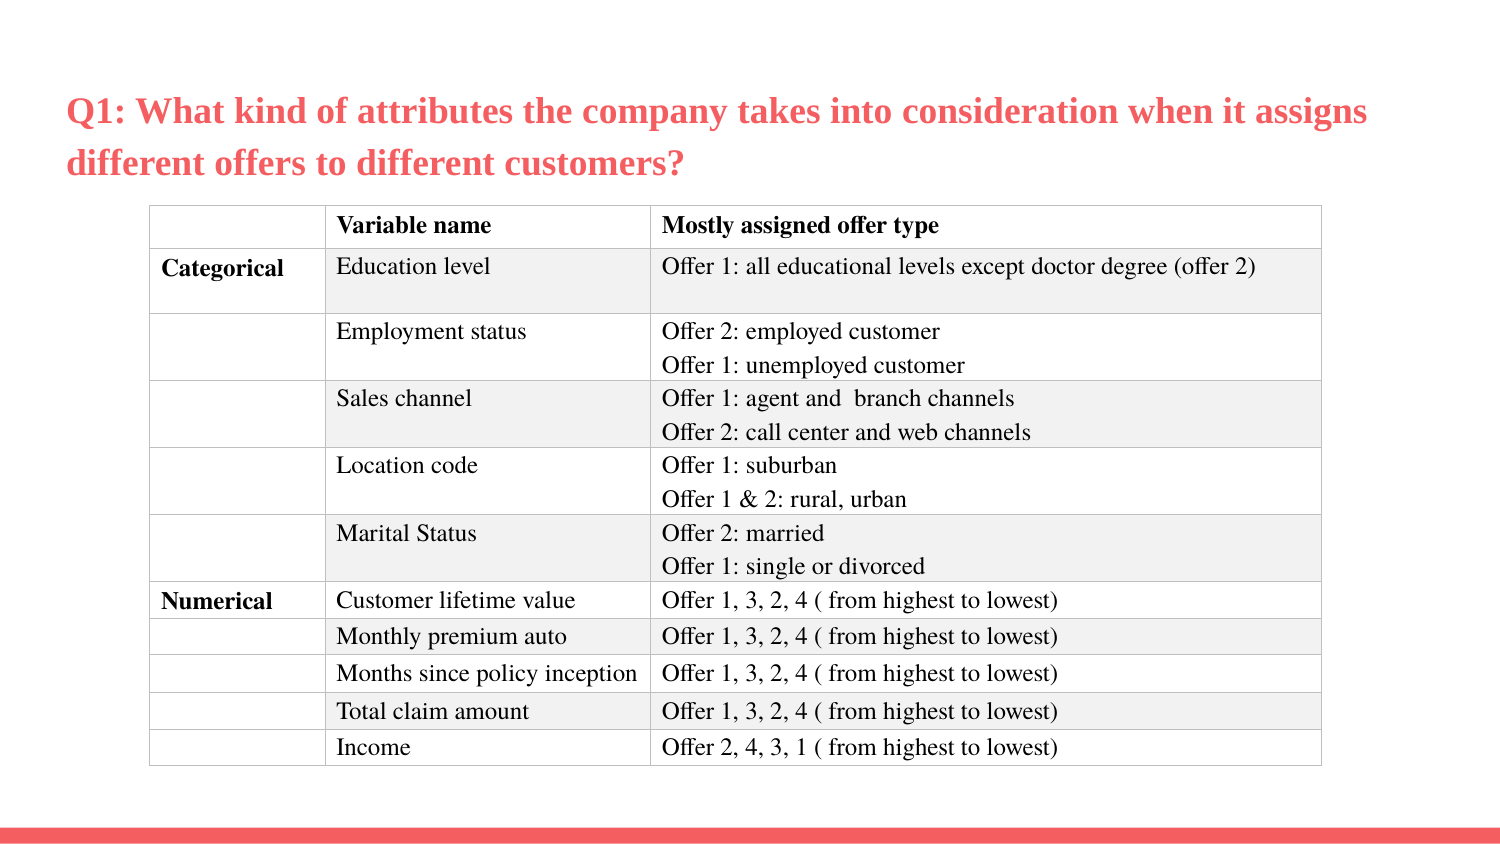

# Q1: What kind of attributes the company takes into consideration when it assigns different offers to different customers?
|  | Variable name | Mostly assigned offer type |
| --- | --- | --- |
| Categorical | Education level | Offer 1: all educational levels except doctor degree (offer 2) |
|  | Employment status | Offer 2: employed customer Offer 1: unemployed customer |
|  | Sales channel | Offer 1: agent and branch channels Offer 2: call center and web channels |
|  | Location code | Offer 1: suburban Offer 1 & 2: rural, urban |
|  | Marital Status | Offer 2: married Offer 1: single or divorced |
| Numerical | Customer lifetime value | Offer 1, 3, 2, 4 ( from highest to lowest) |
|  | Monthly premium auto | Offer 1, 3, 2, 4 ( from highest to lowest) |
|  | Months since policy inception | Offer 1, 3, 2, 4 ( from highest to lowest) |
|  | Total claim amount | Offer 1, 3, 2, 4 ( from highest to lowest) |
|  | Income | Offer 2, 4, 3, 1 ( from highest to lowest) |